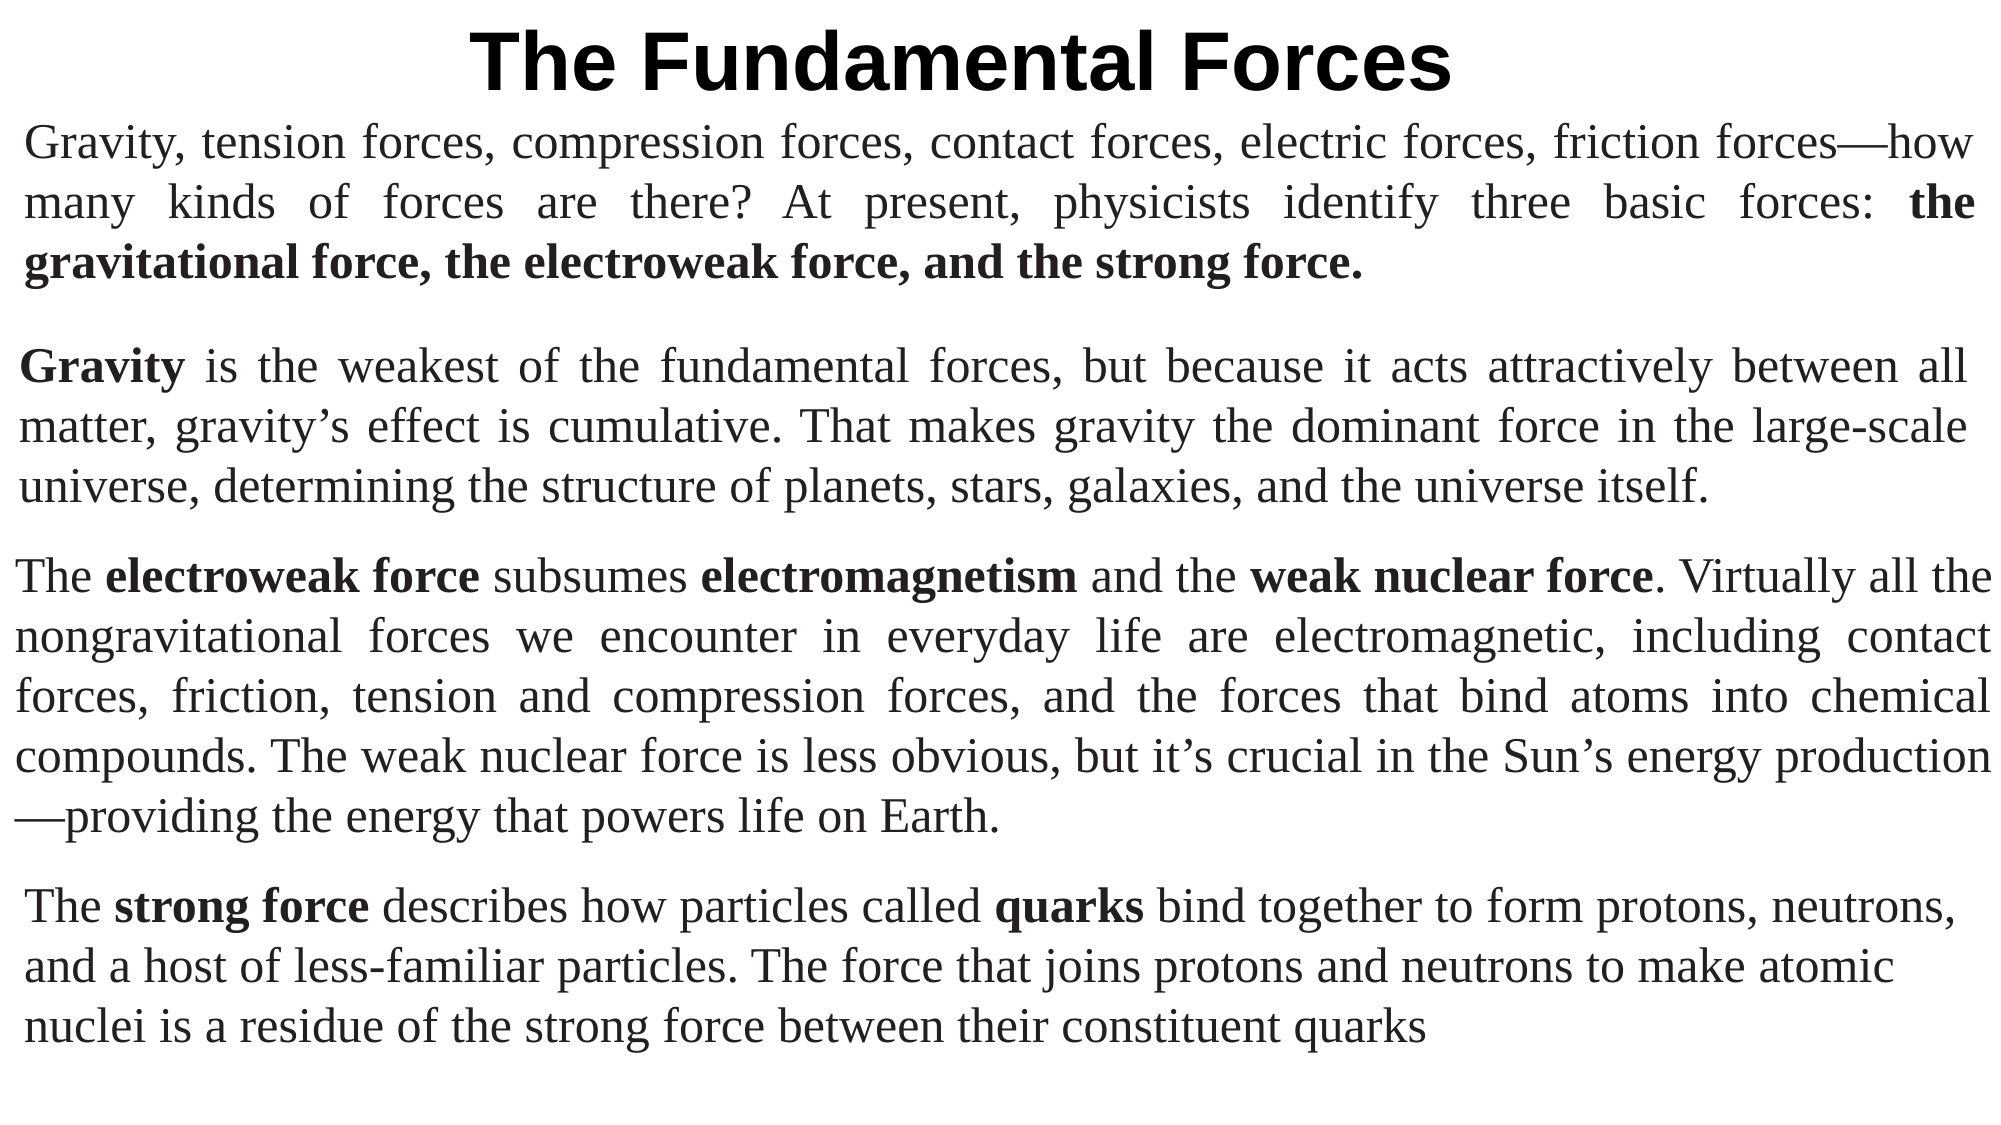

The Fundamental Forces
Gravity, tension forces, compression forces, contact forces, electric forces, friction forces—how many kinds of forces are there? At present, physicists identify three basic forces: the gravitational force, the electroweak force, and the strong force.
Gravity is the weakest of the fundamental forces, but because it acts attractively between all matter, gravity’s effect is cumulative. That makes gravity the dominant force in the large-scale universe, determining the structure of planets, stars, galaxies, and the universe itself.
The electroweak force subsumes electromagnetism and the weak nuclear force. Virtually all the nongravitational forces we encounter in everyday life are electromagnetic, including contact forces, friction, tension and compression forces, and the forces that bind atoms into chemical compounds. The weak nuclear force is less obvious, but it’s crucial in the Sun’s energy production—providing the energy that powers life on Earth.
The strong force describes how particles called quarks bind together to form protons, neutrons, and a host of less-familiar particles. The force that joins protons and neutrons to make atomic nuclei is a residue of the strong force between their constituent quarks